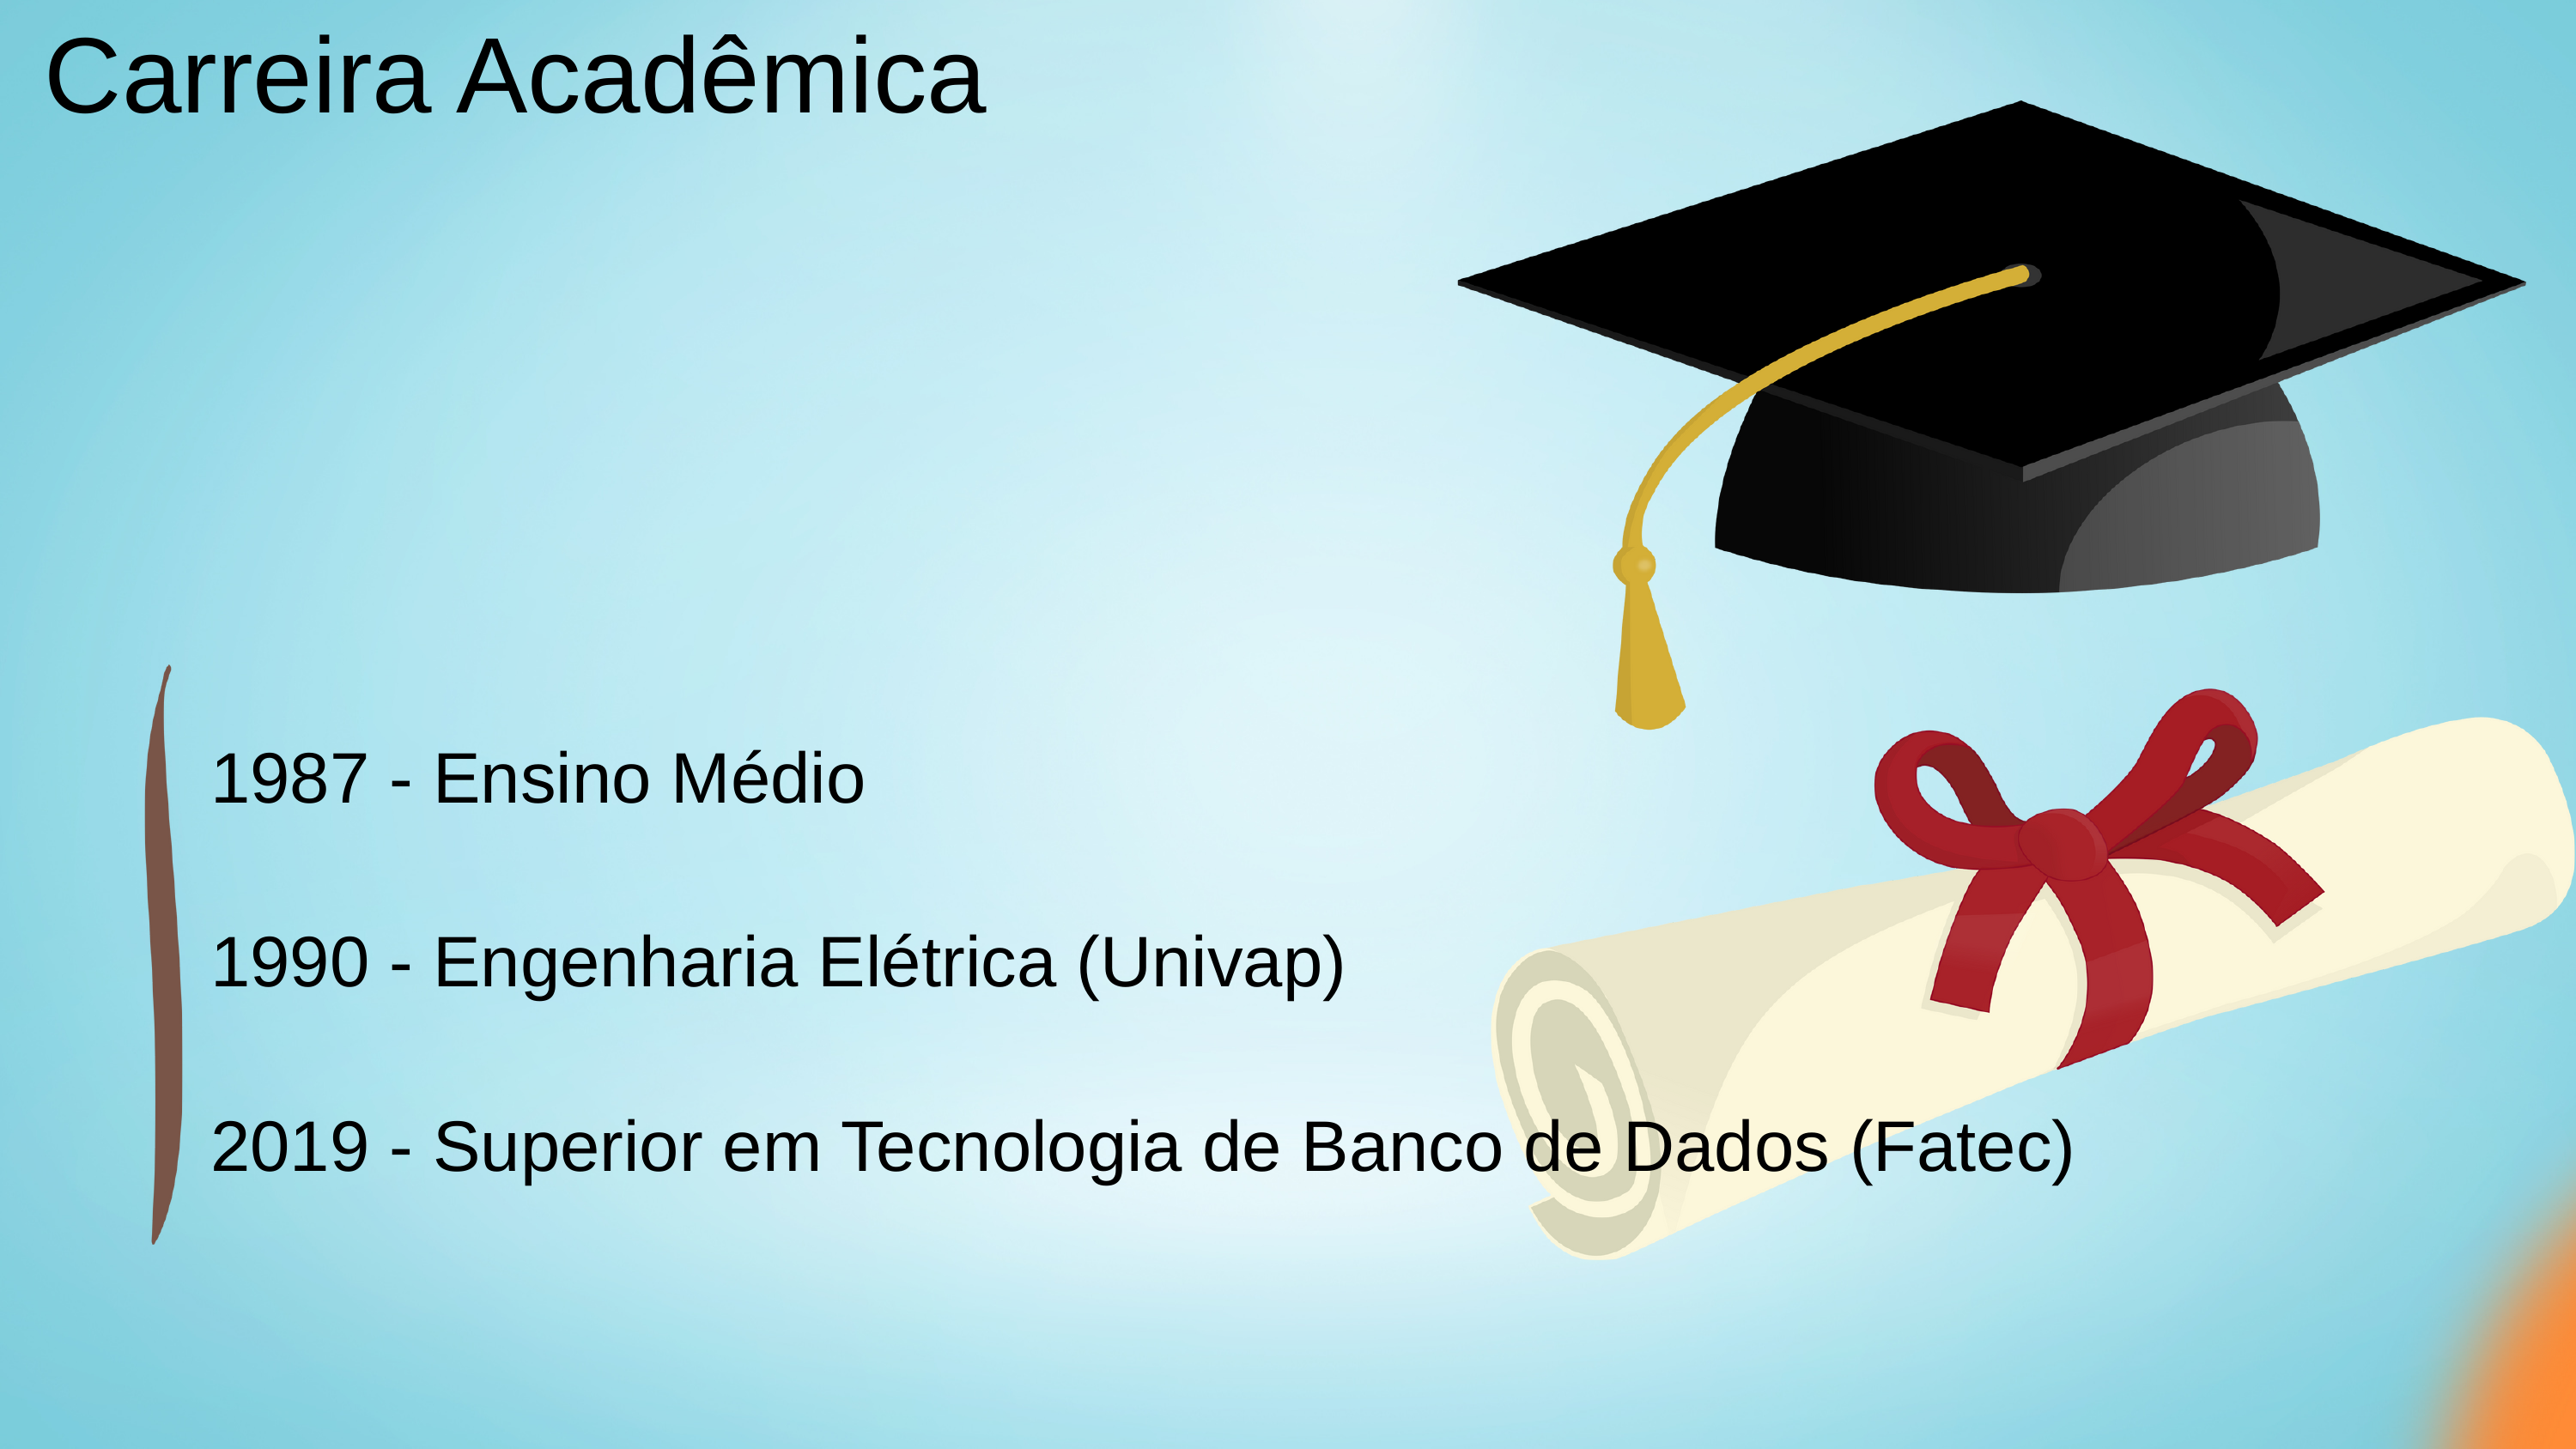

Carreira Acadêmica

1987 - Ensino Médio
1990 - Engenharia Elétrica (Univap)

2019 - Superior em Tecnologia de Banco de Dados (Fatec)